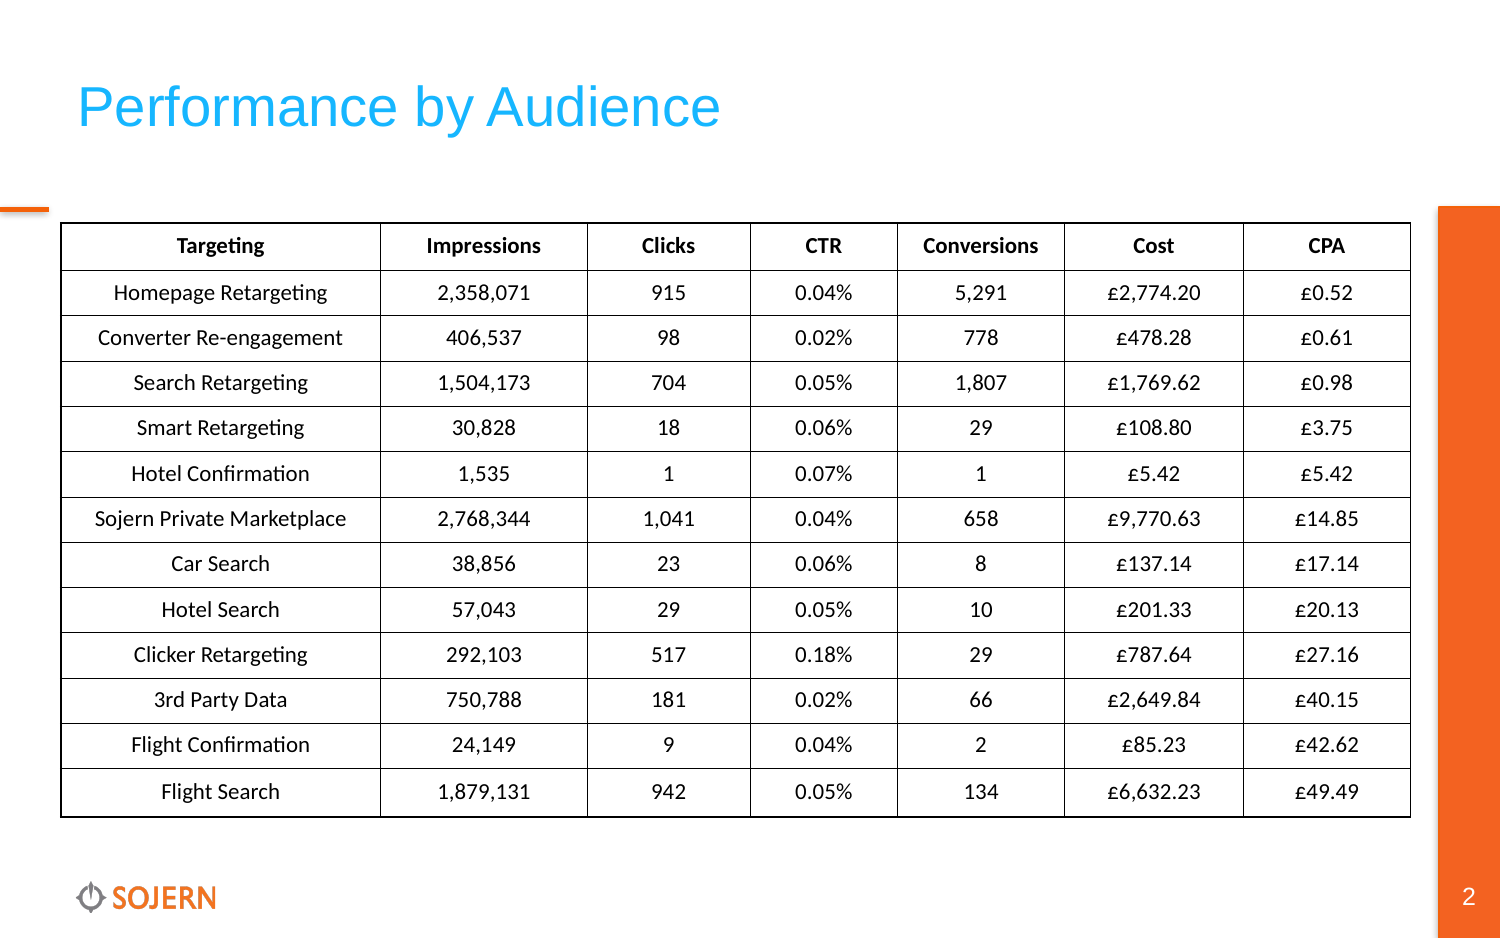

# Performance by Audience
| Targeting | Impressions | Clicks | CTR | Conversions | Cost | CPA |
| --- | --- | --- | --- | --- | --- | --- |
| Homepage Retargeting | 2,358,071 | 915 | 0.04% | 5,291 | £2,774.20 | £0.52 |
| Converter Re-engagement | 406,537 | 98 | 0.02% | 778 | £478.28 | £0.61 |
| Search Retargeting | 1,504,173 | 704 | 0.05% | 1,807 | £1,769.62 | £0.98 |
| Smart Retargeting | 30,828 | 18 | 0.06% | 29 | £108.80 | £3.75 |
| Hotel Confirmation | 1,535 | 1 | 0.07% | 1 | £5.42 | £5.42 |
| Sojern Private Marketplace | 2,768,344 | 1,041 | 0.04% | 658 | £9,770.63 | £14.85 |
| Car Search | 38,856 | 23 | 0.06% | 8 | £137.14 | £17.14 |
| Hotel Search | 57,043 | 29 | 0.05% | 10 | £201.33 | £20.13 |
| Clicker Retargeting | 292,103 | 517 | 0.18% | 29 | £787.64 | £27.16 |
| 3rd Party Data | 750,788 | 181 | 0.02% | 66 | £2,649.84 | £40.15 |
| Flight Confirmation | 24,149 | 9 | 0.04% | 2 | £85.23 | £42.62 |
| Flight Search | 1,879,131 | 942 | 0.05% | 134 | £6,632.23 | £49.49 |